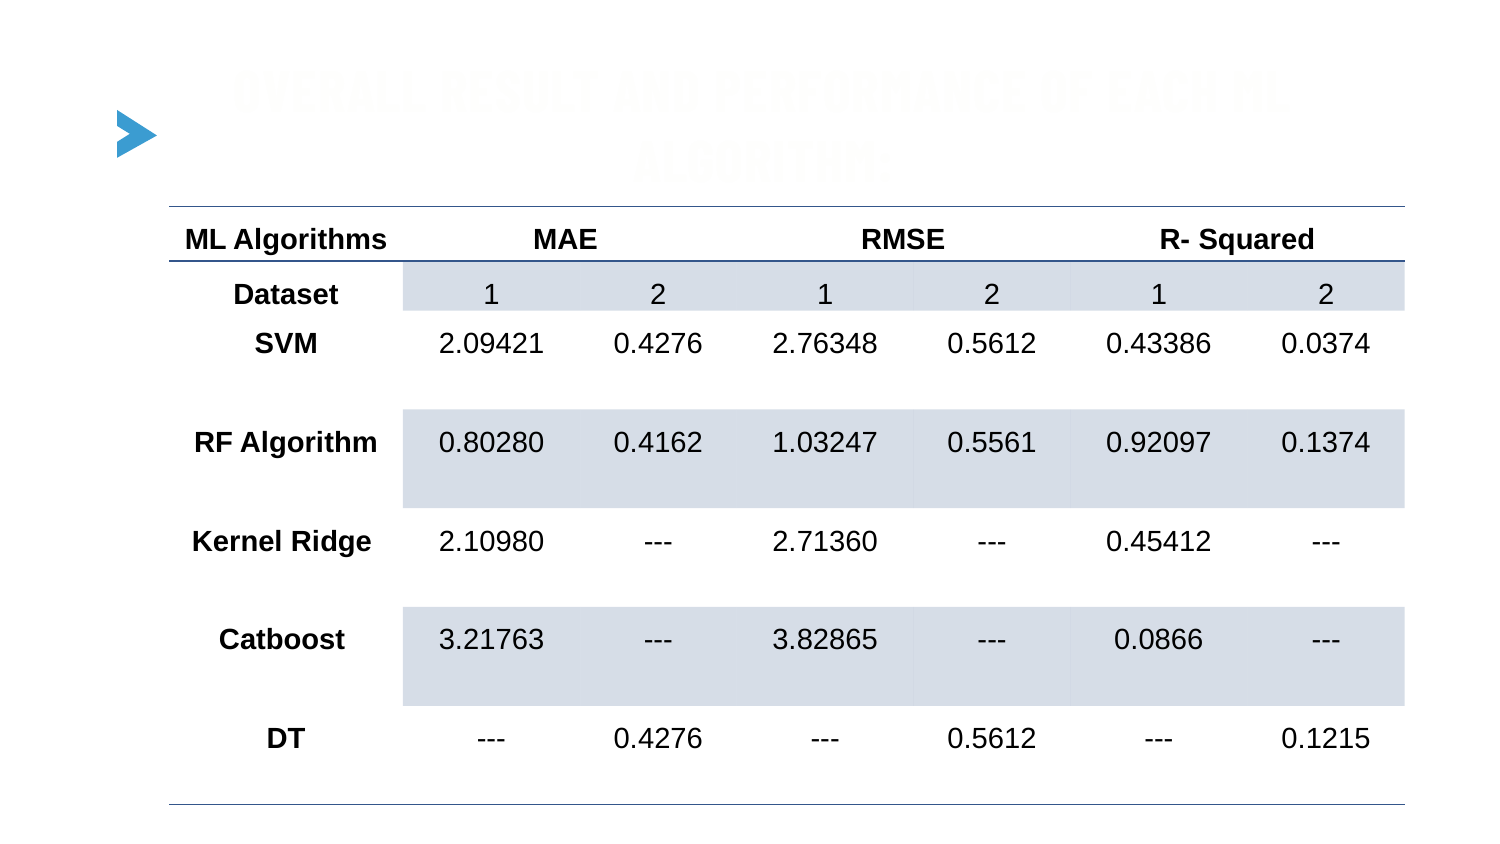

# OVERALL RESULT AND PERFORMANCE OF EACH ML ALGORITHM:

| ML Algorithms | MAE |  | RMSE |  | R- Squared |  |
| --- | --- | --- | --- | --- | --- | --- |
| Dataset | 1 | 2 | 1 | 2 | 1 | 2 |
| SVM | 2.09421 | 0.4276 | 2.76348 | 0.5612 | 0.43386 | 0.0374 |
| RF Algorithm | 0.80280 | 0.4162 | 1.03247 | 0.5561 | 0.92097 | 0.1374 |
| Kernel Ridge | 2.10980 | --- | 2.71360 | --- | 0.45412 | --- |
| Catboost | 3.21763 | --- | 3.82865 | --- | 0.0866 | --- |
| DT | --- | 0.4276 | --- | 0.5612 | --- | 0.1215 |